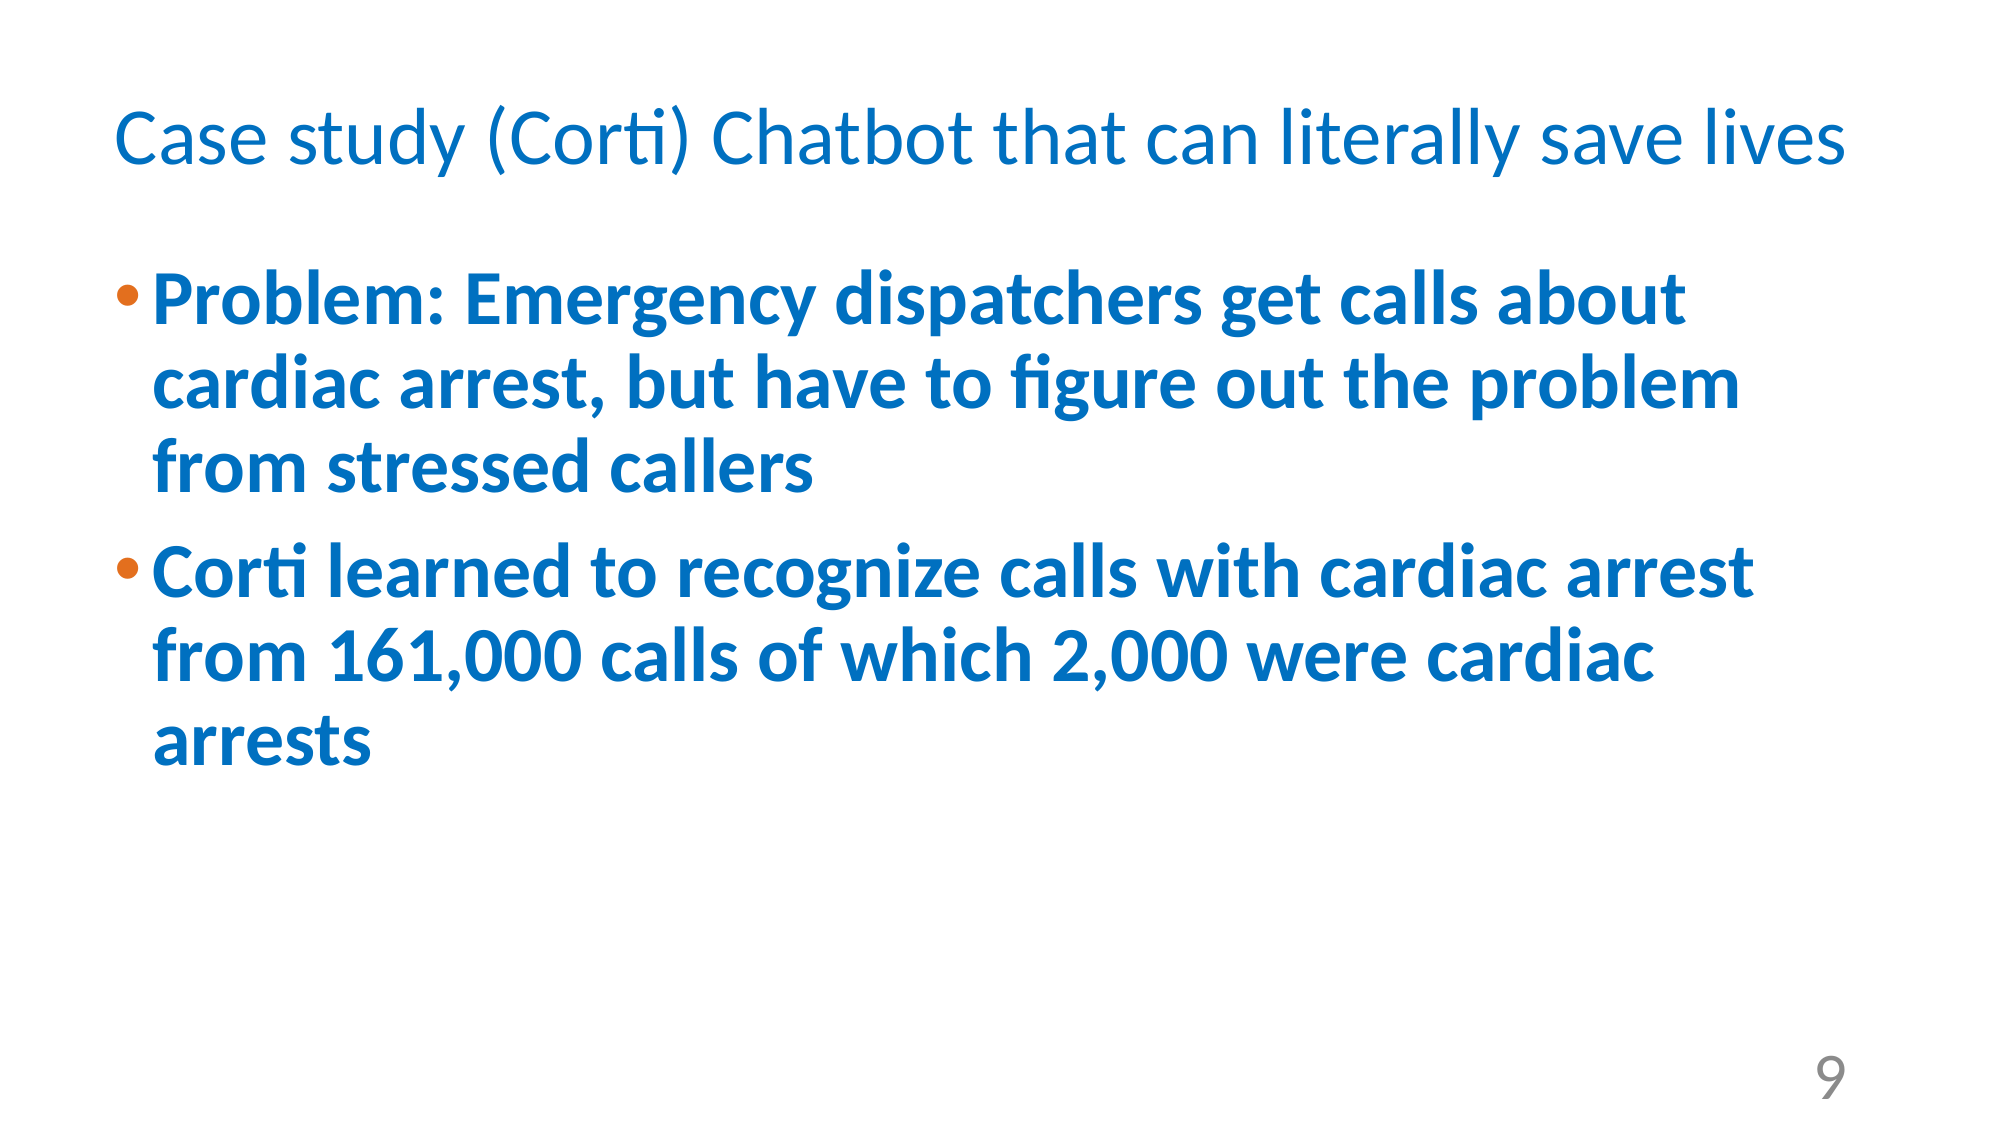

# Case study (Corti) Chatbot that can literally save lives
Problem: Emergency dispatchers get calls about cardiac arrest, but have to figure out the problem from stressed callers
Corti learned to recognize calls with cardiac arrest from 161,000 calls of which 2,000 were cardiac arrests
9